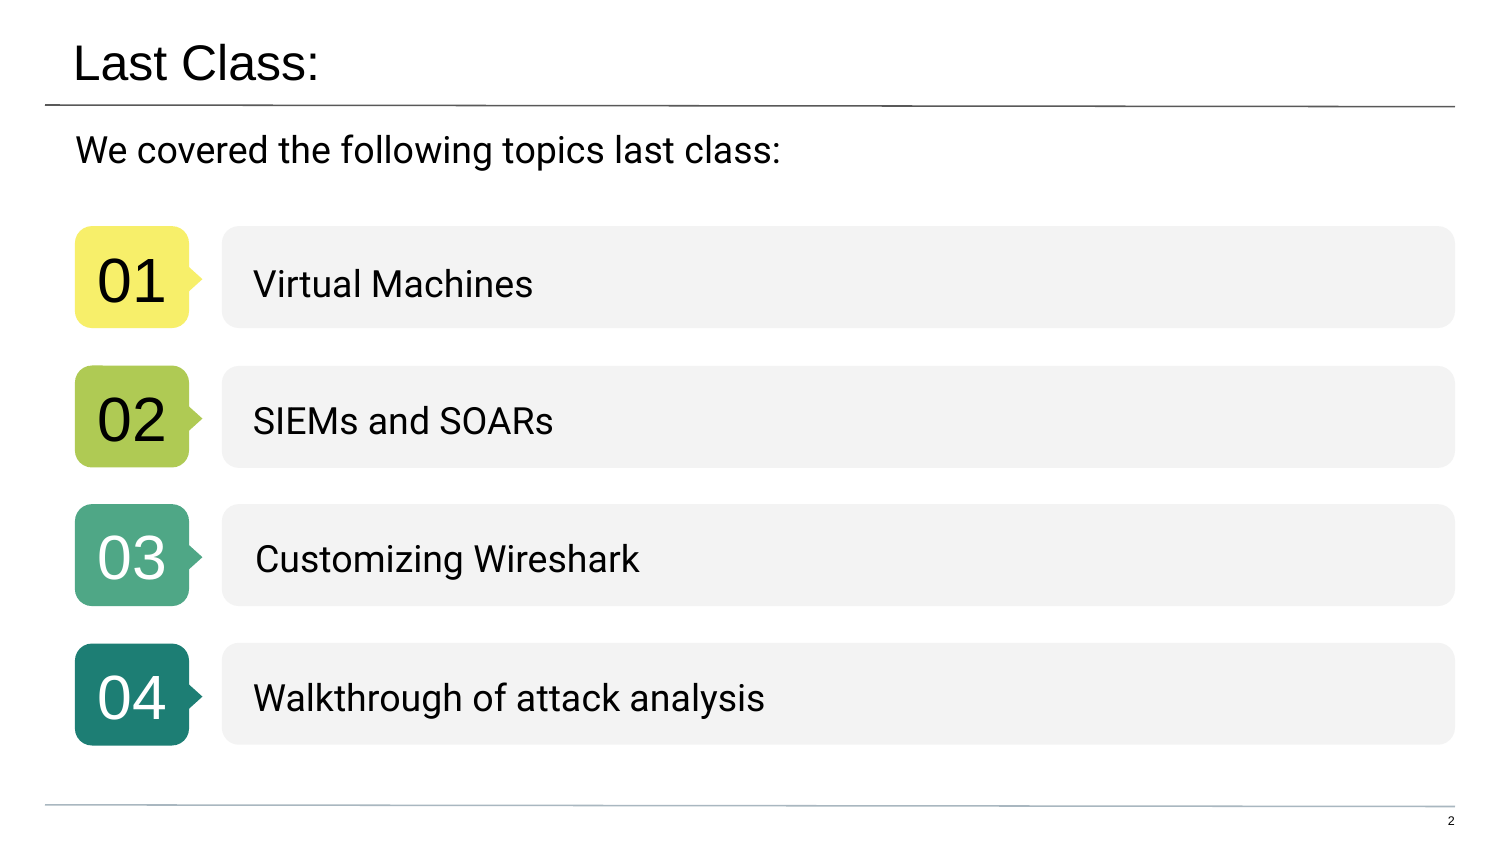

# Last Class:
We covered the following topics last class:
Virtual Machines
SIEMs and SOARs
Customizing Wireshark
Walkthrough of attack analysis

2